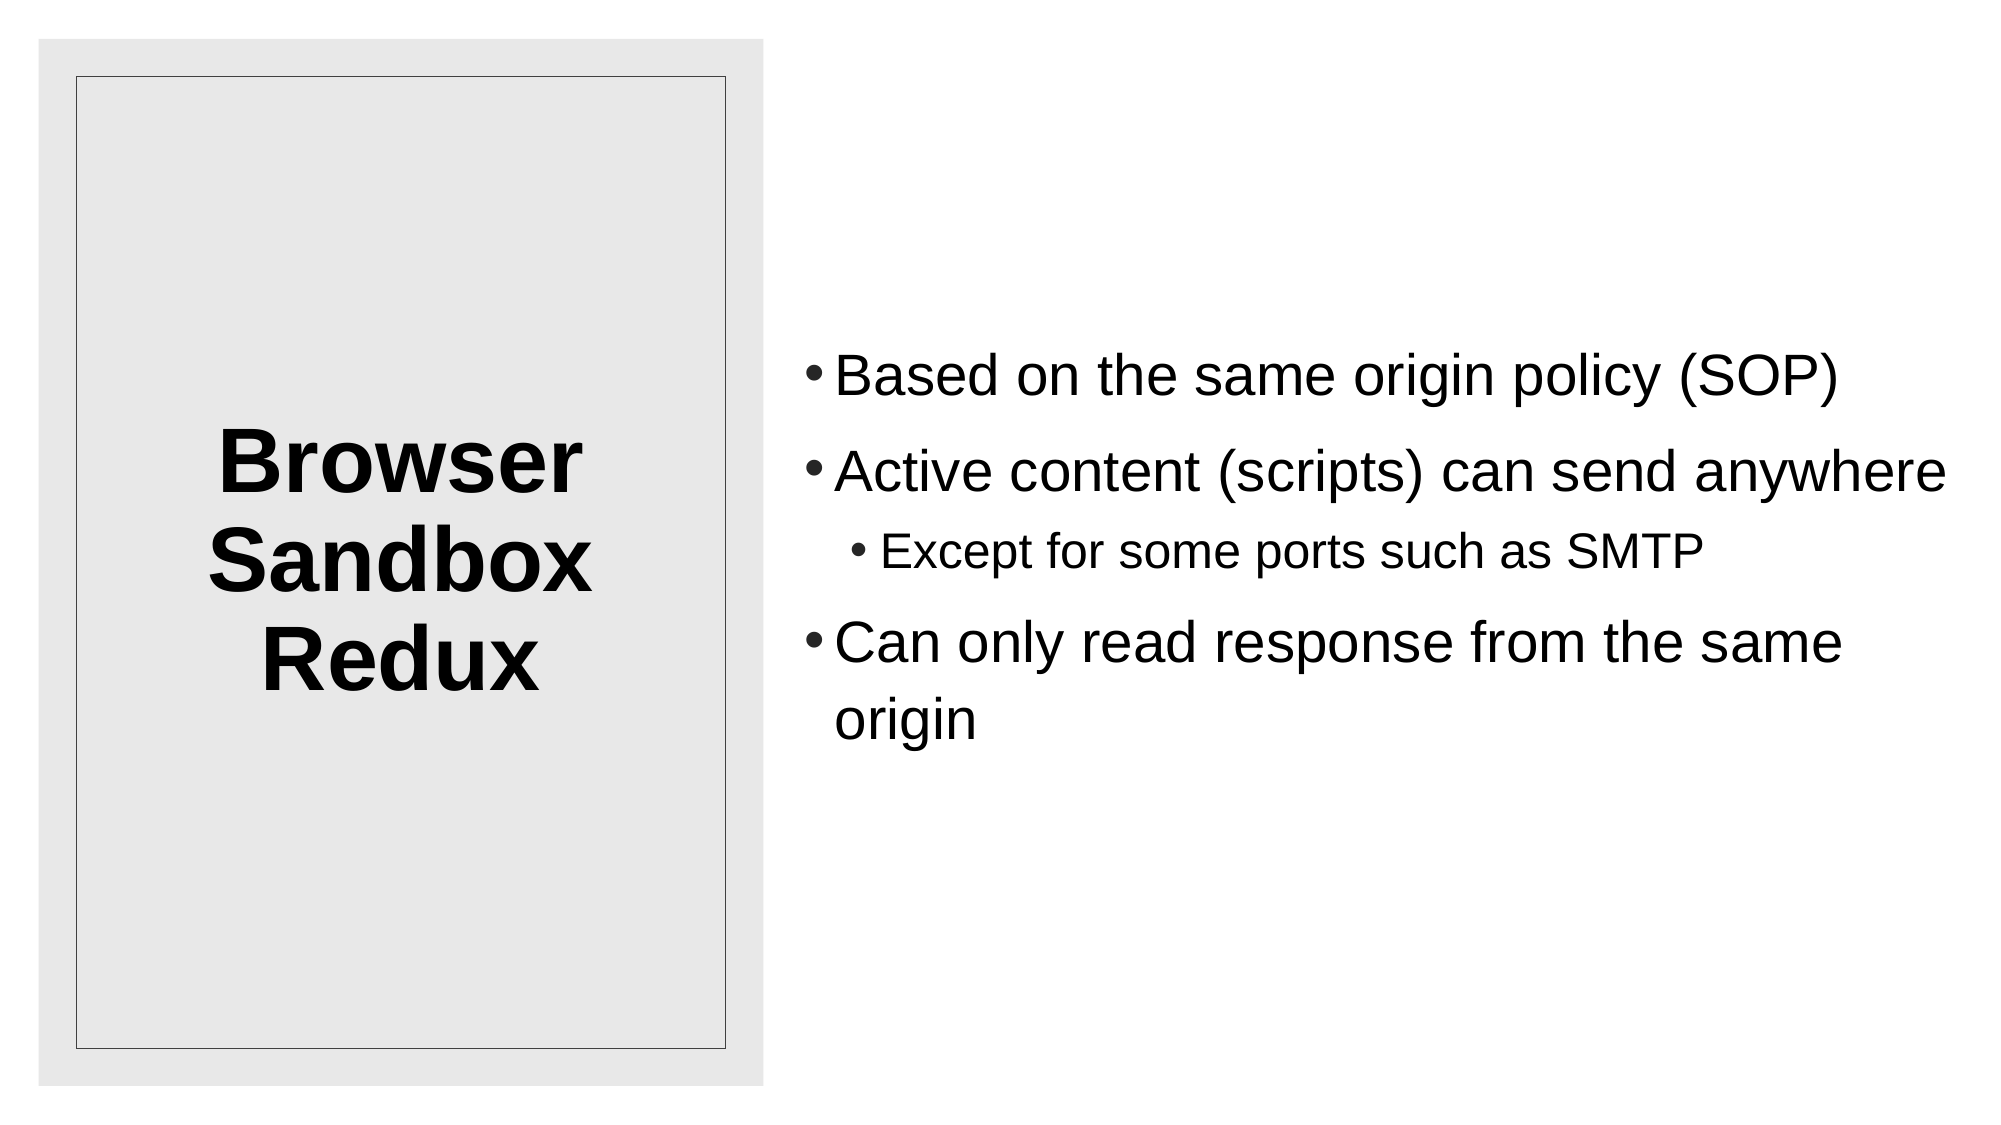

Based on the same origin policy (SOP)
Active content (scripts) can send anywhere
Except for some ports such as SMTP
Can only read response from the same origin
# Browser Sandbox Redux